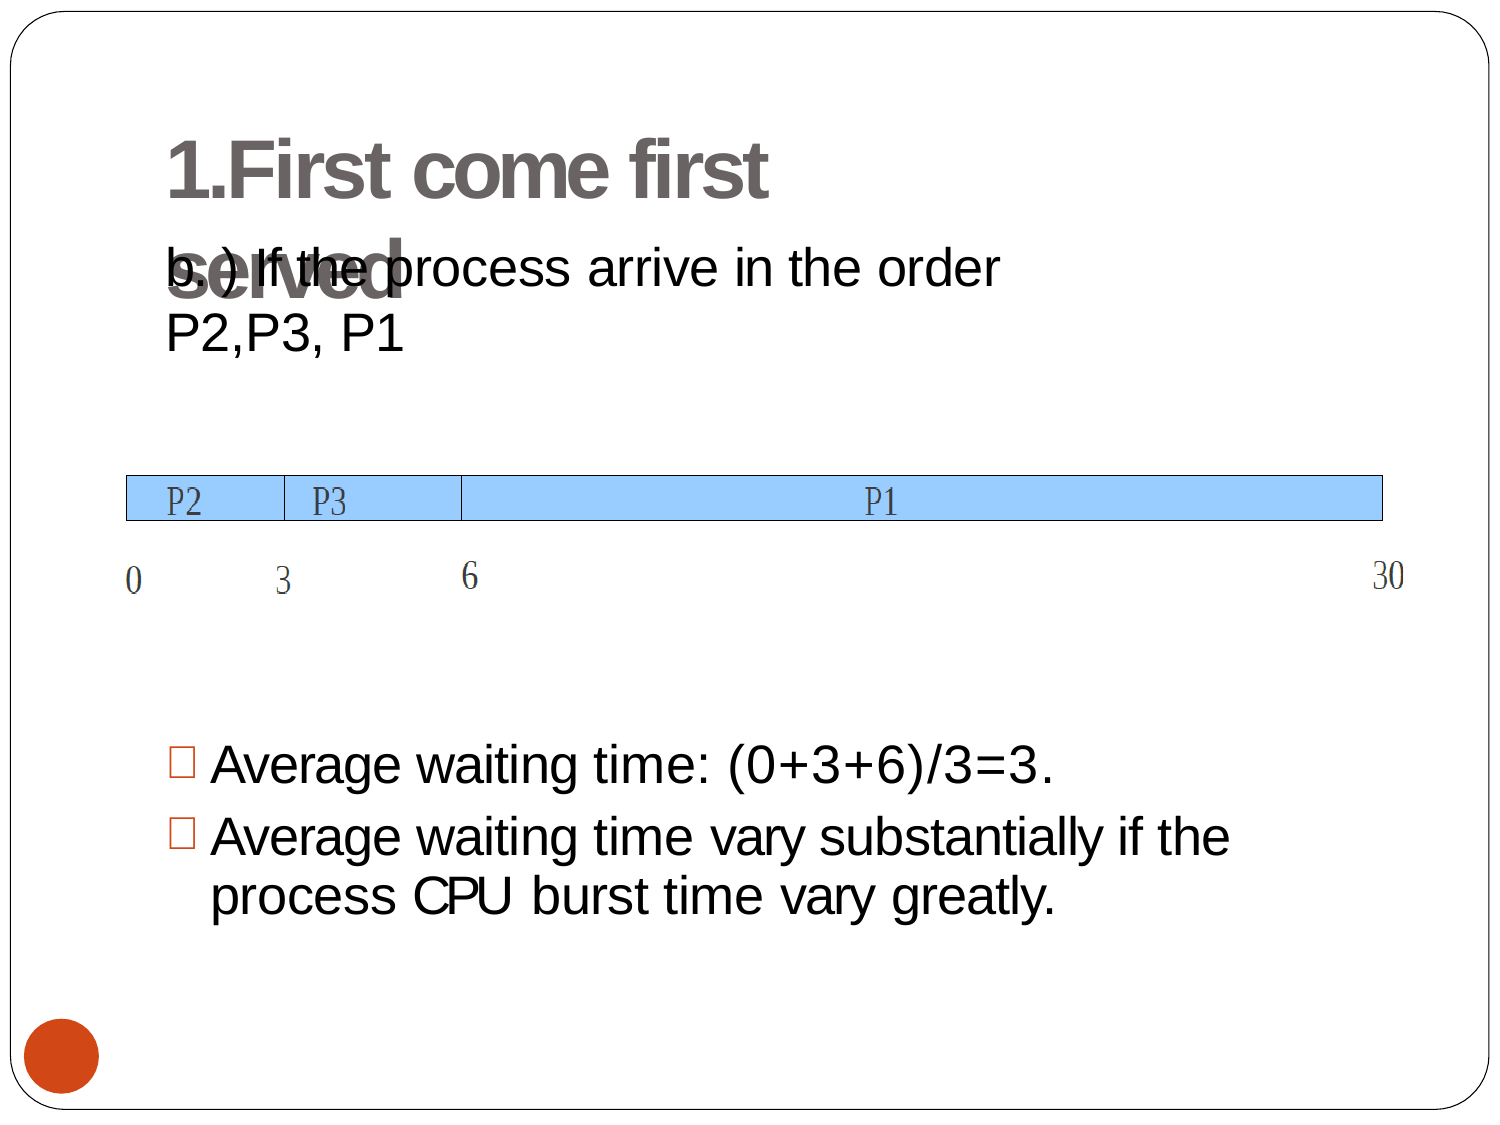

# 1.First come first served
b. ) If the process arrive in the order P2,P3, P1

Average waiting time: (0+3+6)/3=3.
Average waiting time vary substantially if the process CPU  burst time vary greatly.